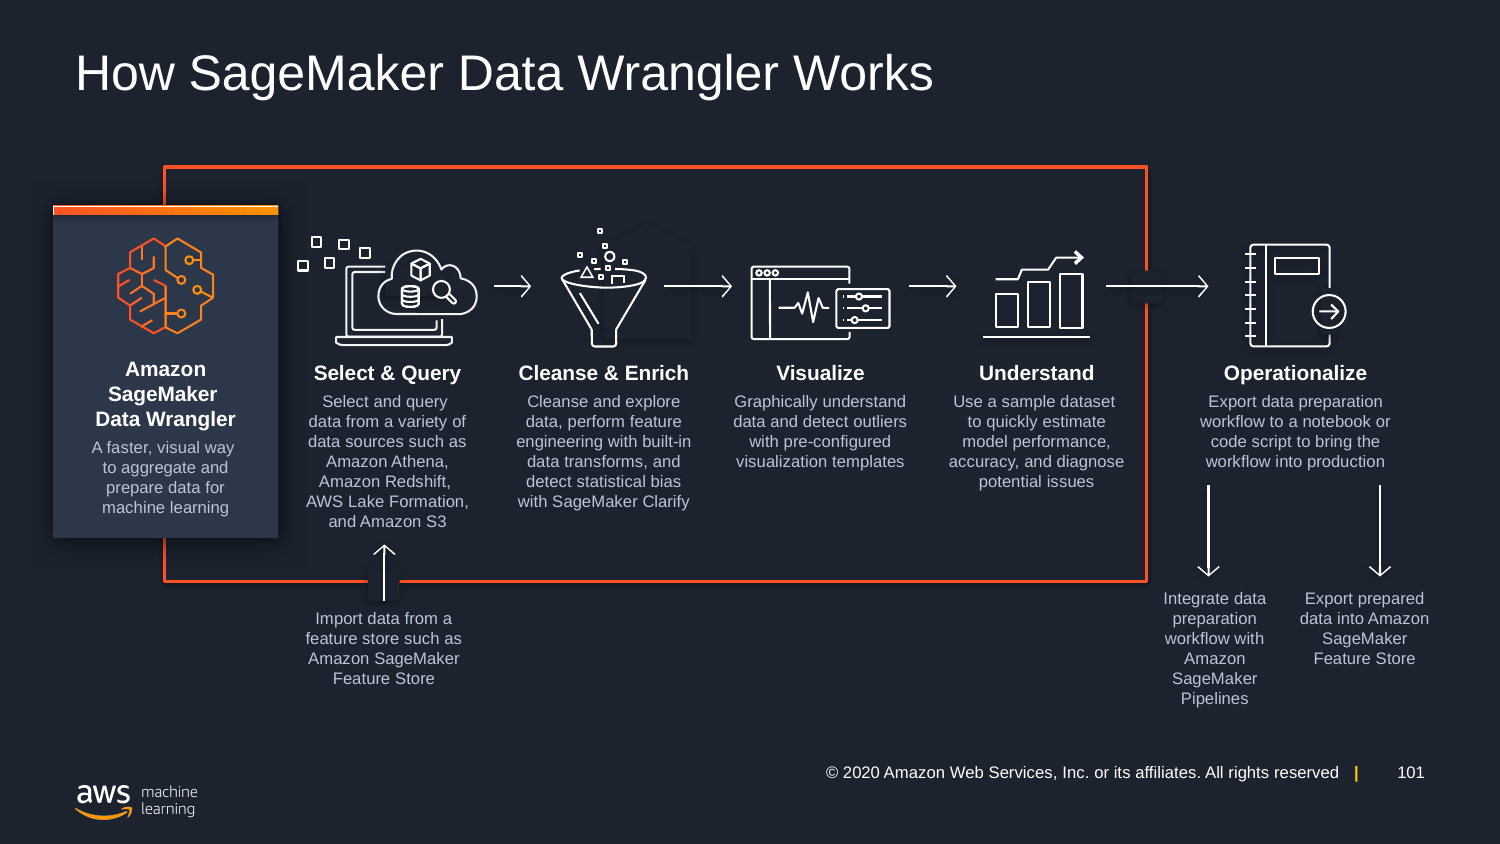

# How SageMaker Data Wrangler Works

Amazon SageMaker
Data Wrangler
A faster, visual way
to aggregate and prepare data for machine learning
Select & Query
Select and query
data from a variety of data sources such as Amazon Athena, Amazon Redshift,
AWS Lake Formation, and Amazon S3
Cleanse & Enrich
Cleanse and explore data, perform feature engineering with built-in data transforms, and detect statistical bias with SageMaker Clarify
Visualize
Graphically understand data and detect outliers with pre-configured visualization templates
Understand
Use a sample dataset
to quickly estimate model performance, accuracy, and diagnose potential issues
Operationalize
Export data preparation workflow to a notebook or code script to bring the workflow into production

Integrate data preparation workflow with Amazon SageMaker Pipelines
Export prepared data into Amazon SageMaker Feature Store
Import data from a feature store such as Amazon SageMaker Feature Store